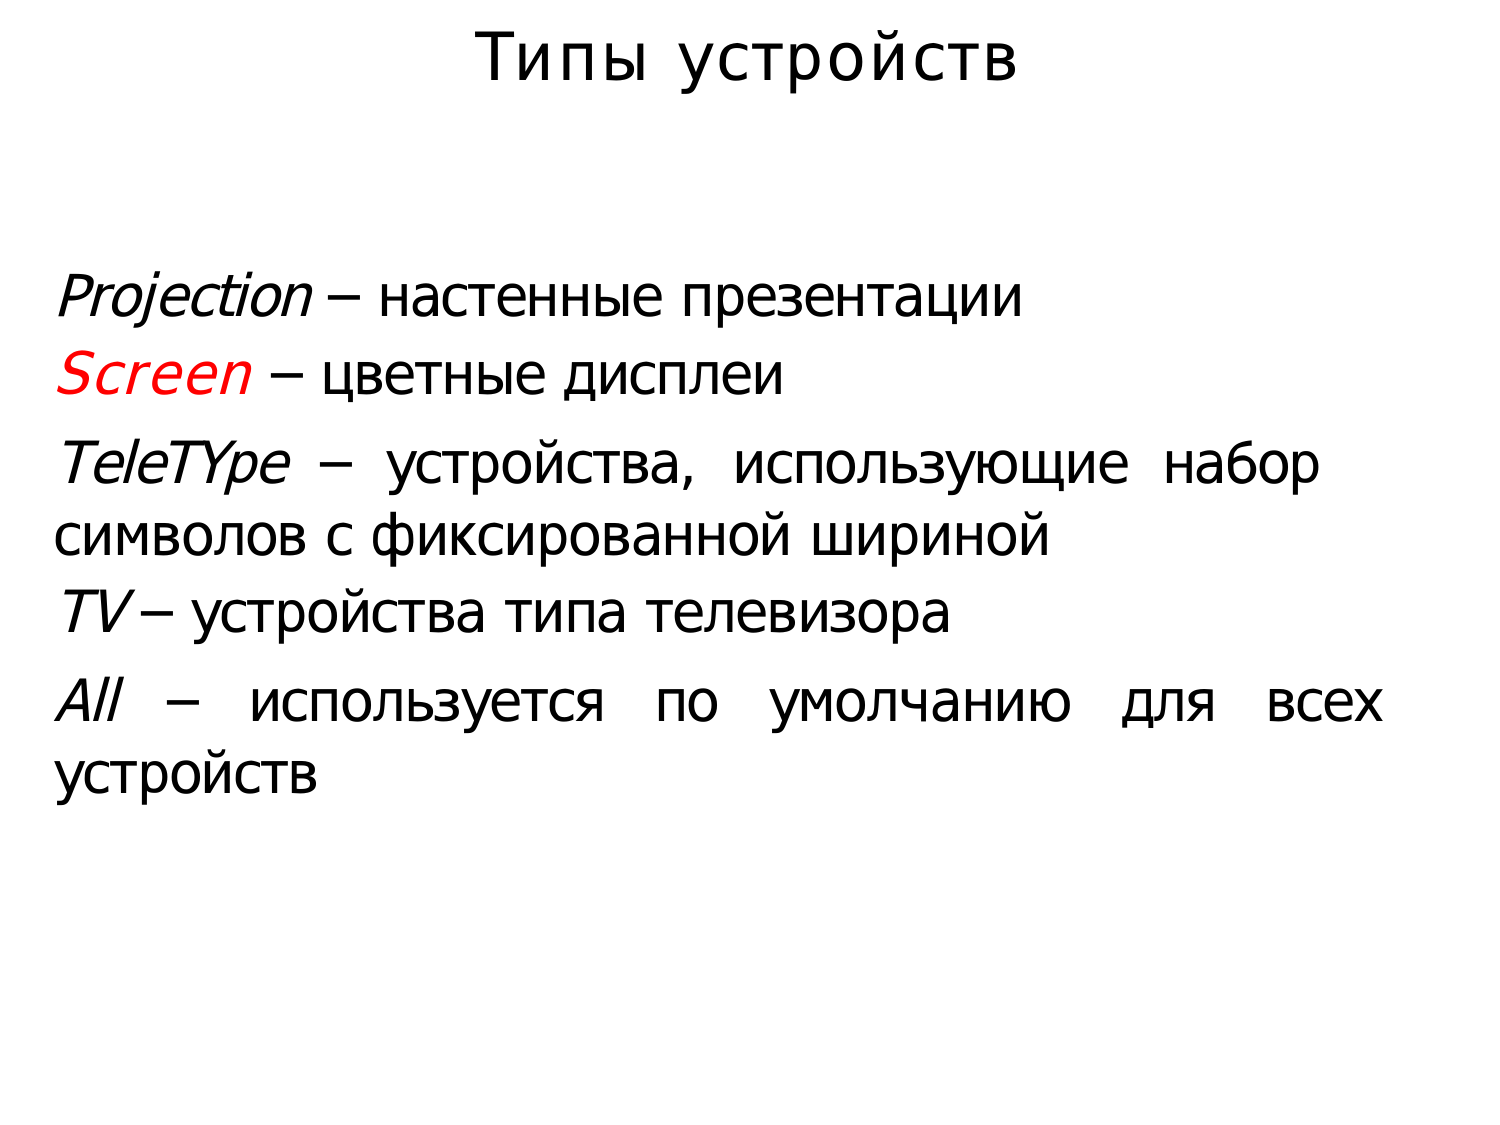

Типы устройств
Projection – настенные презентации
Screen – цветные дисплеи
TeleTYpe – устройства, использующие набор символов с фиксированной шириной
TV – устройства типа телевизора
All – используется по умолчанию для всех  устройств